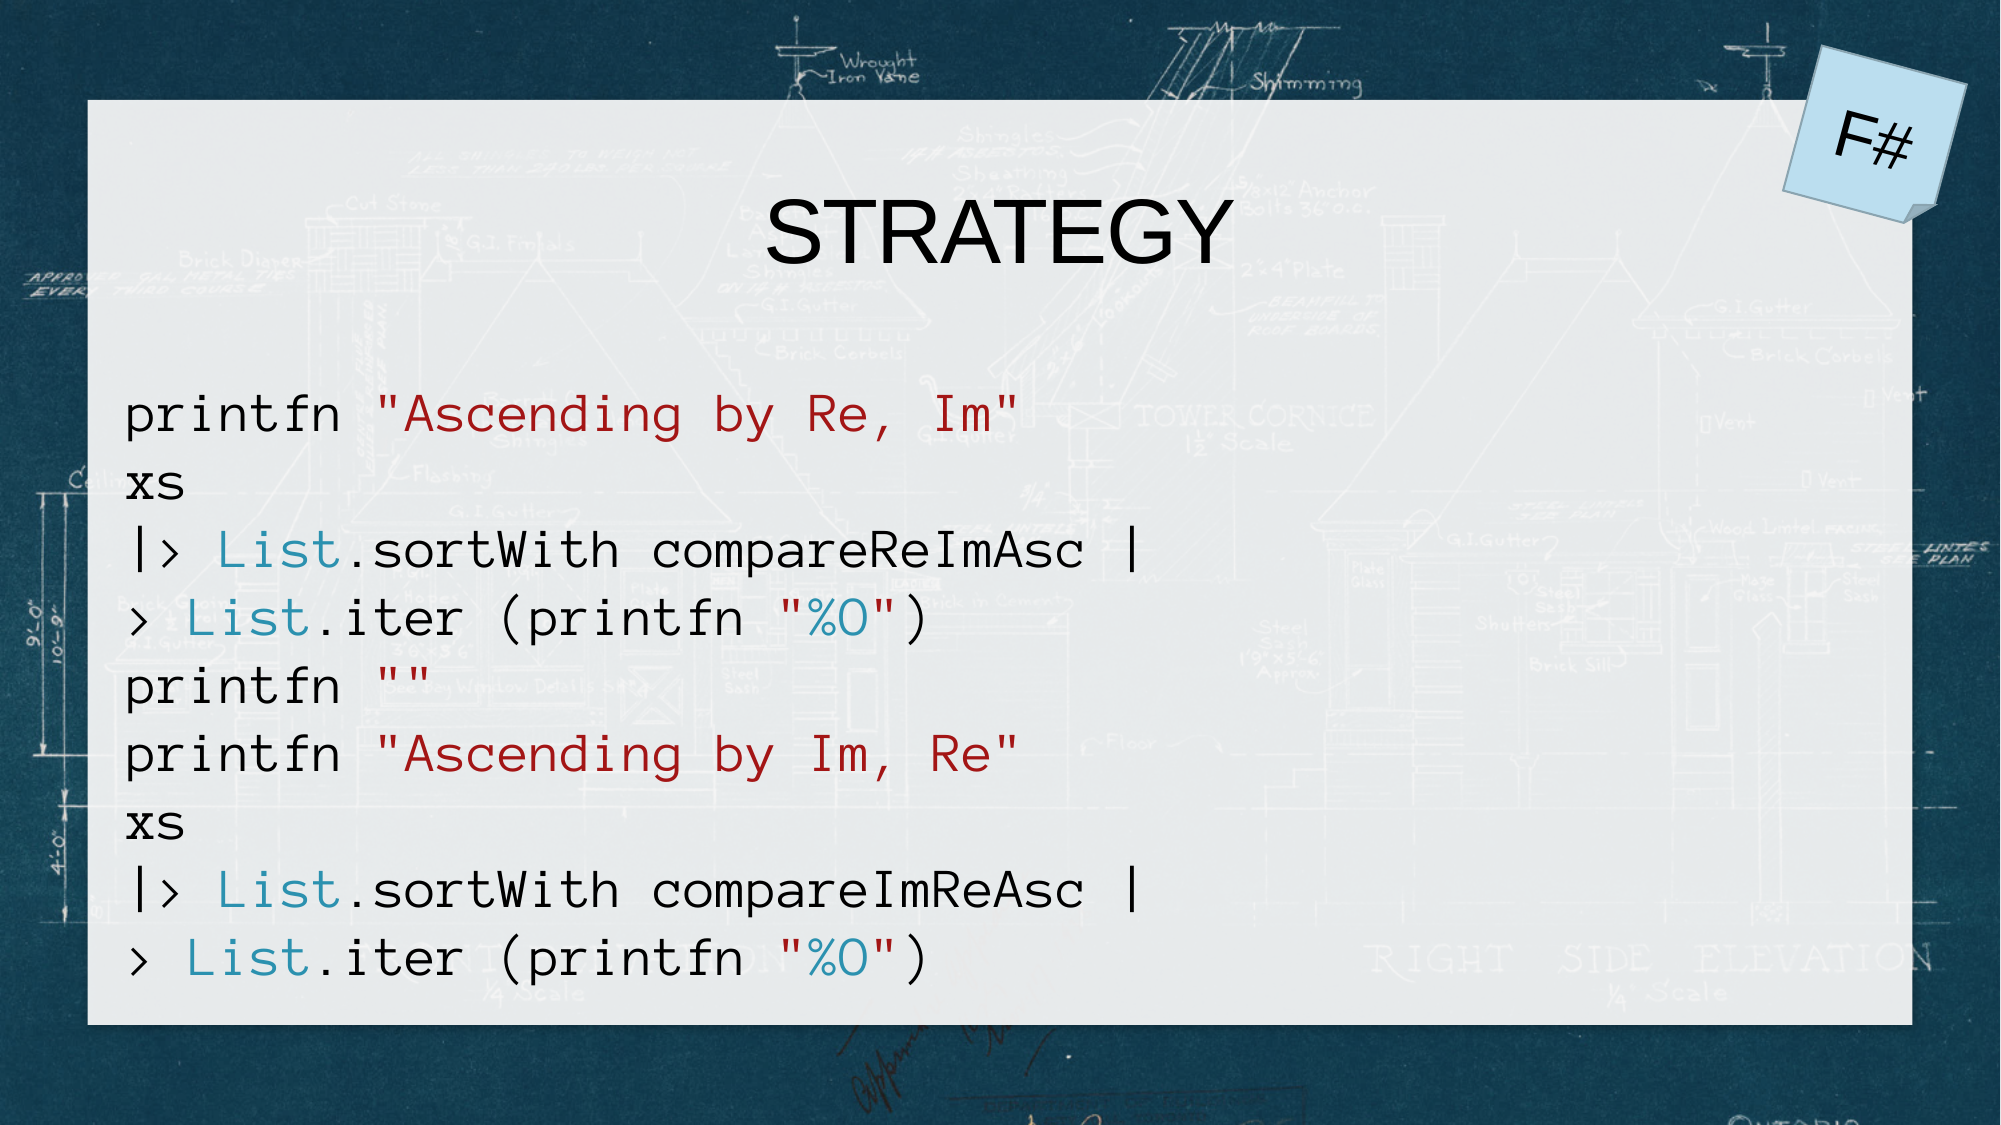

F#
# Strategy
printfn "Ascending by Re, Im"
xs
|> List.sortWith compareReImAsc |> List.iter (printfn "%O")
printfn ""
printfn "Ascending by Im, Re"
xs
|> List.sortWith compareImReAsc |> List.iter (printfn "%O")